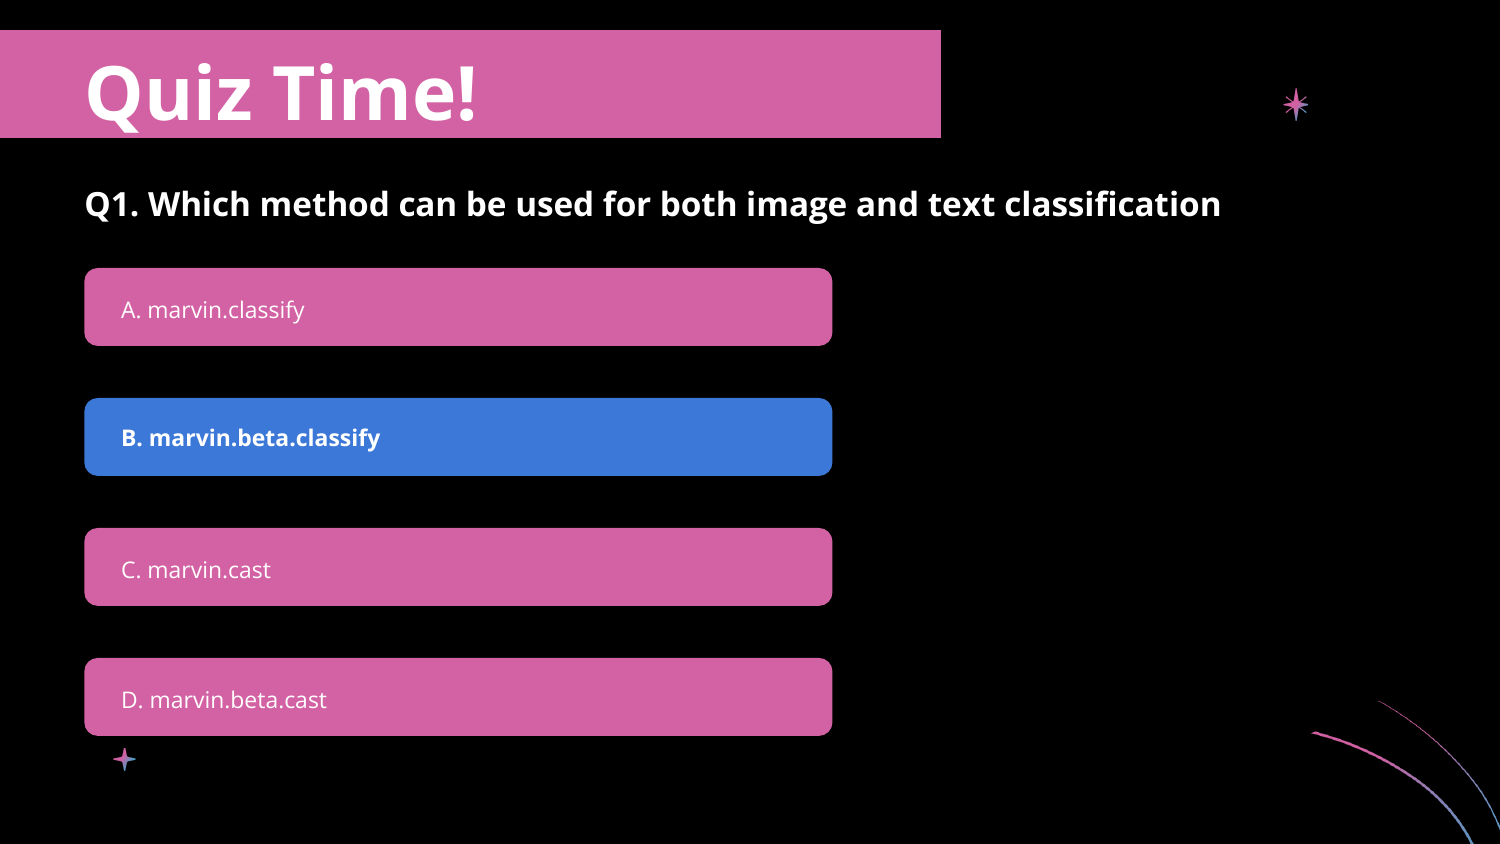

Quiz Time!

Q1. Which method can be used for both image and text classification

A. marvin.classify
B. marvin.beta.classify

C. marvin.cast

D. marvin.beta.cast